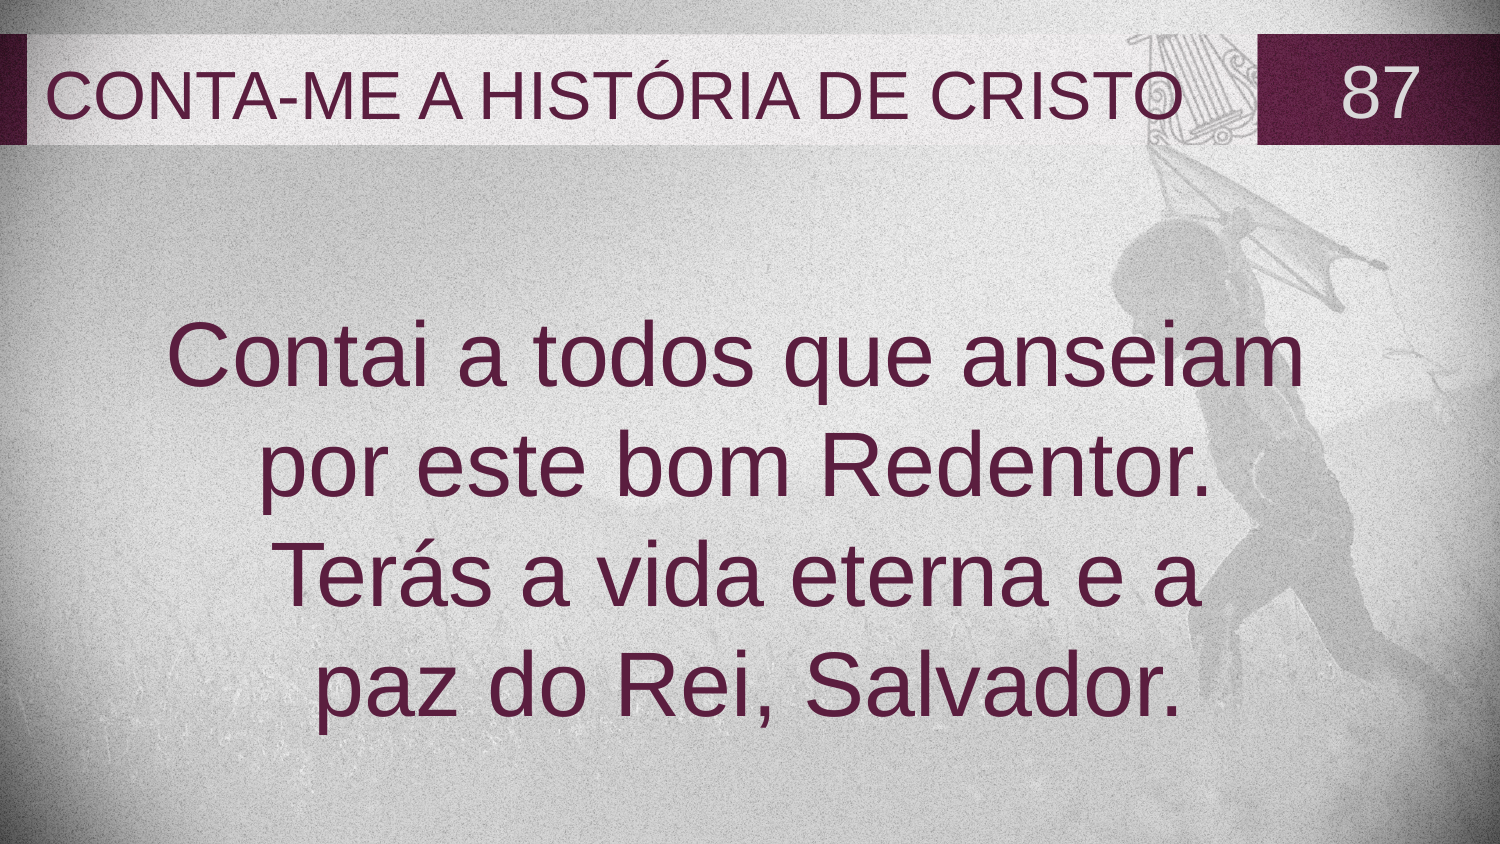

# CONTA-ME A HISTÓRIA DE CRISTO
87
Contai a todos que anseiam
por este bom Redentor.
Terás a vida eterna e a
paz do Rei, Salvador.